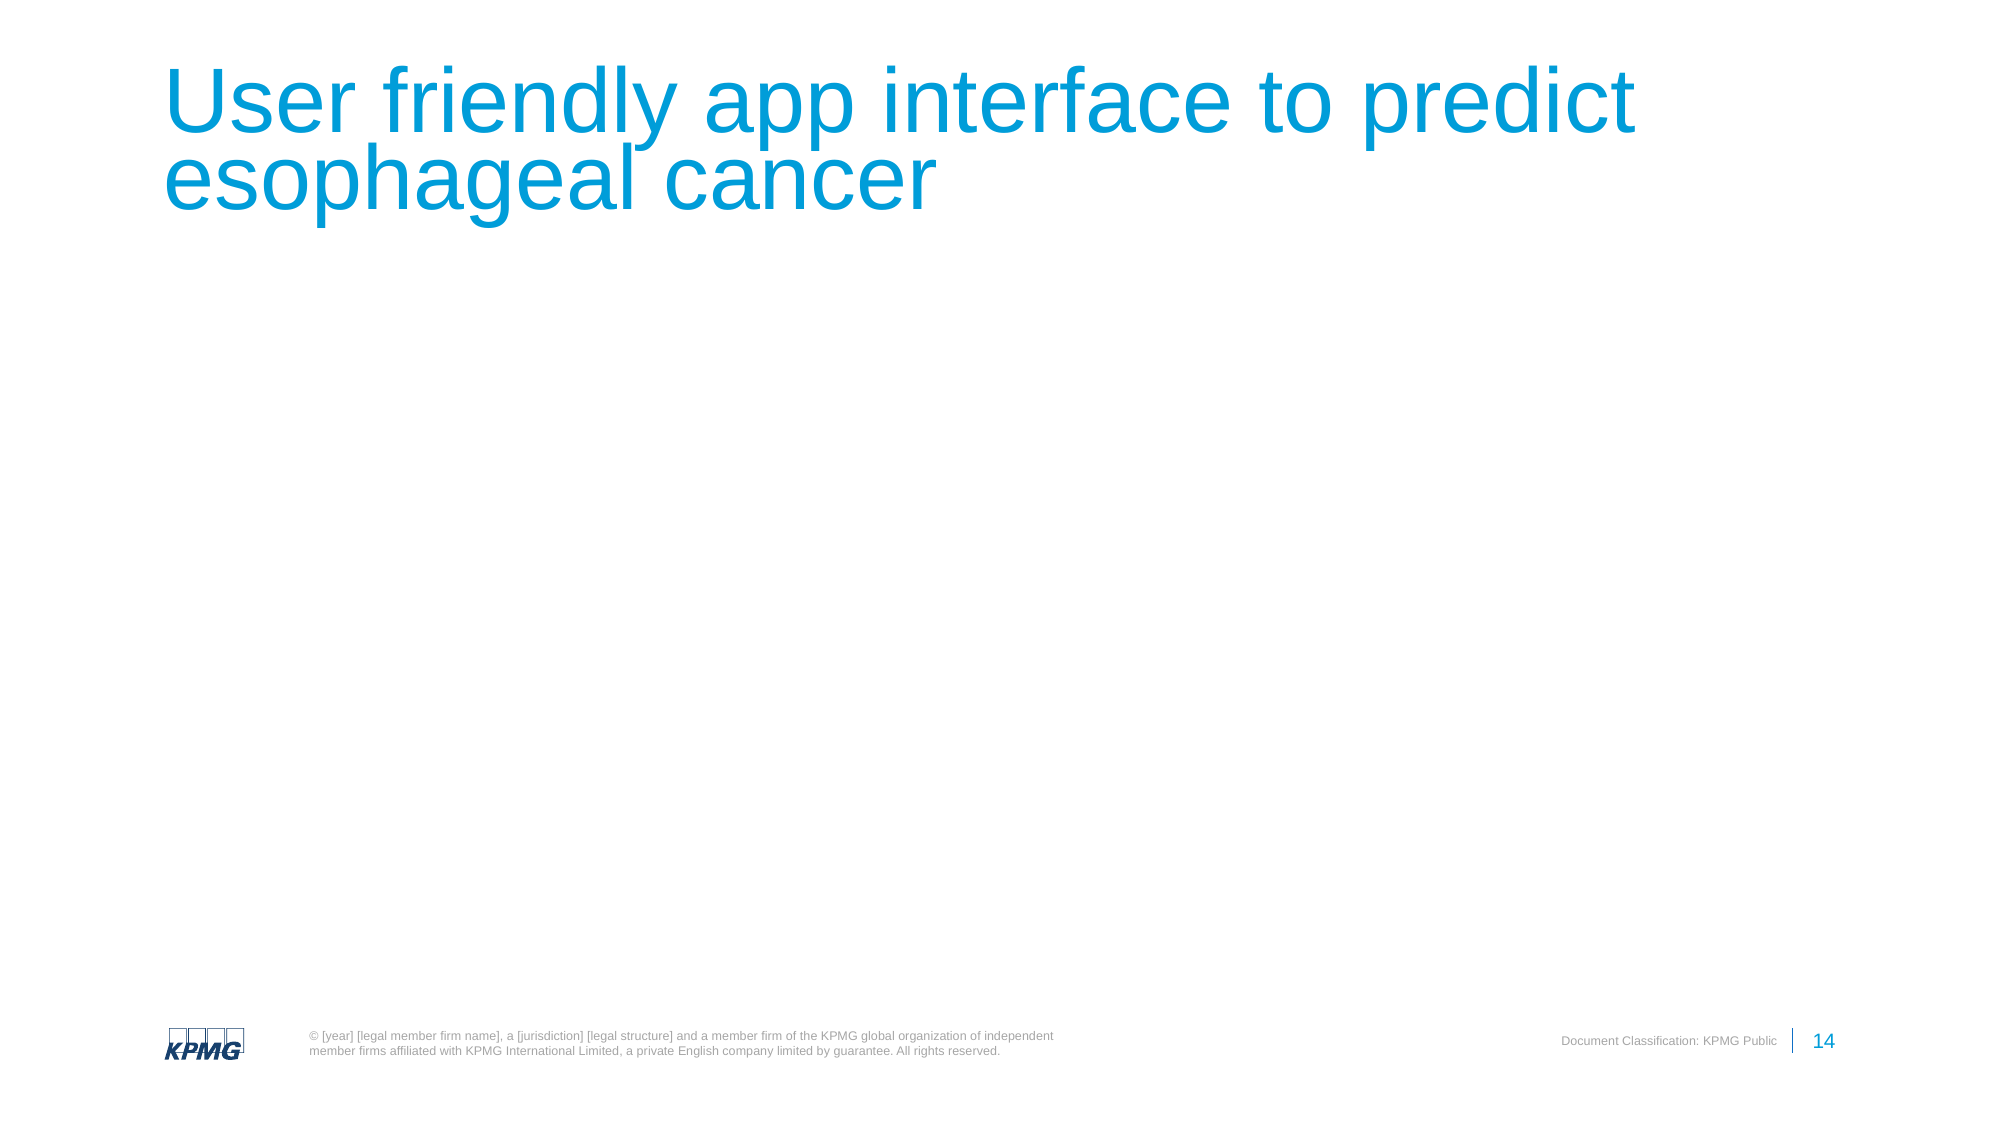

# User friendly app interface to predict esophageal cancer